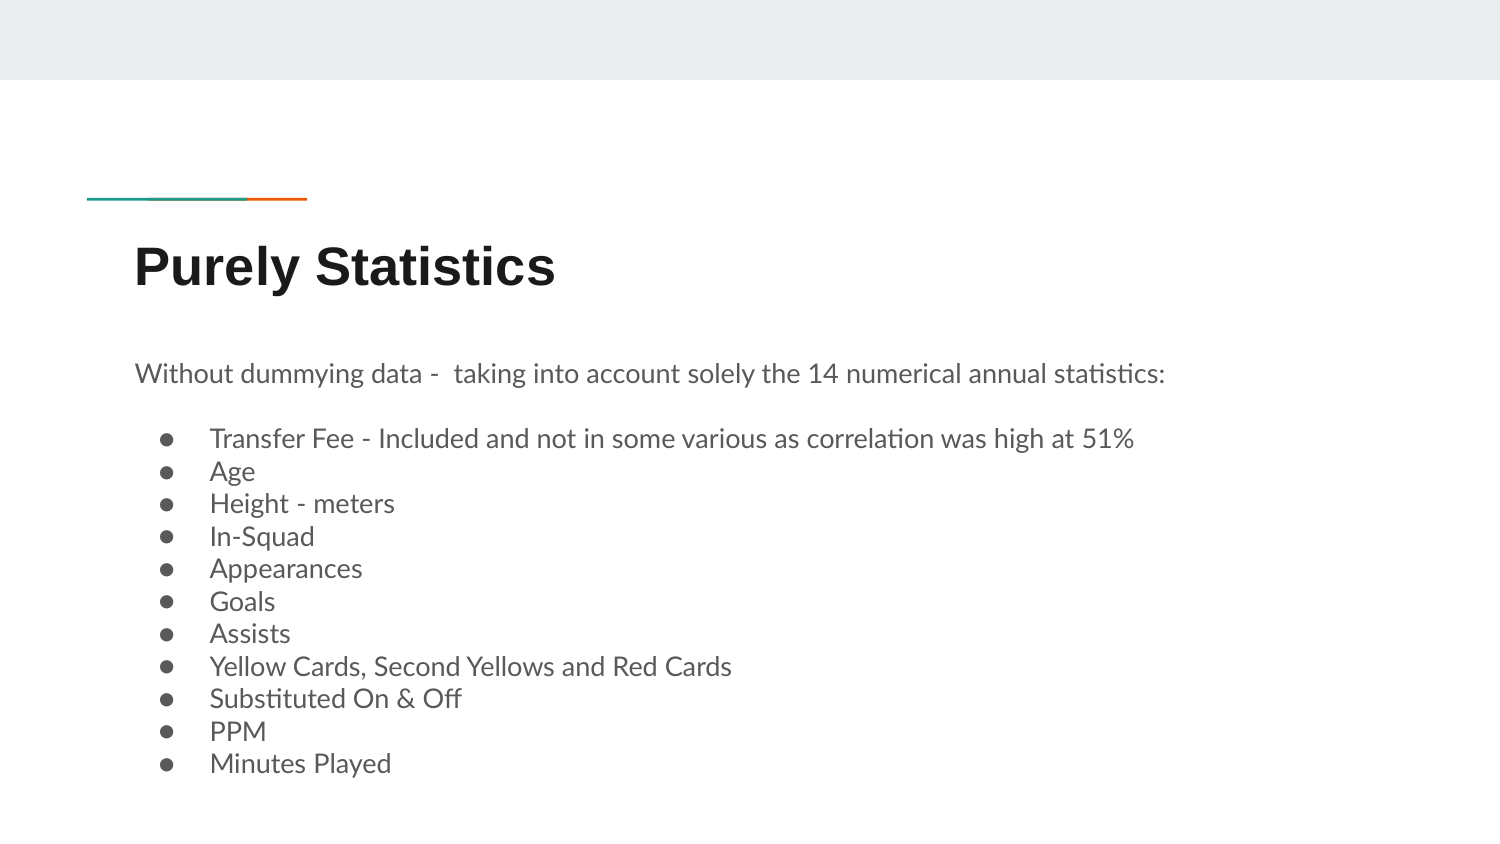

# Purely Statistics
Without dummying data -  taking into account solely the 14 numerical annual statistics:
Transfer Fee - Included and not in some various as correlation was high at 51%
Age
Height - meters
In-Squad
Appearances
Goals
Assists
Yellow Cards, Second Yellows and Red Cards
Substituted On & Off
PPM
Minutes Played